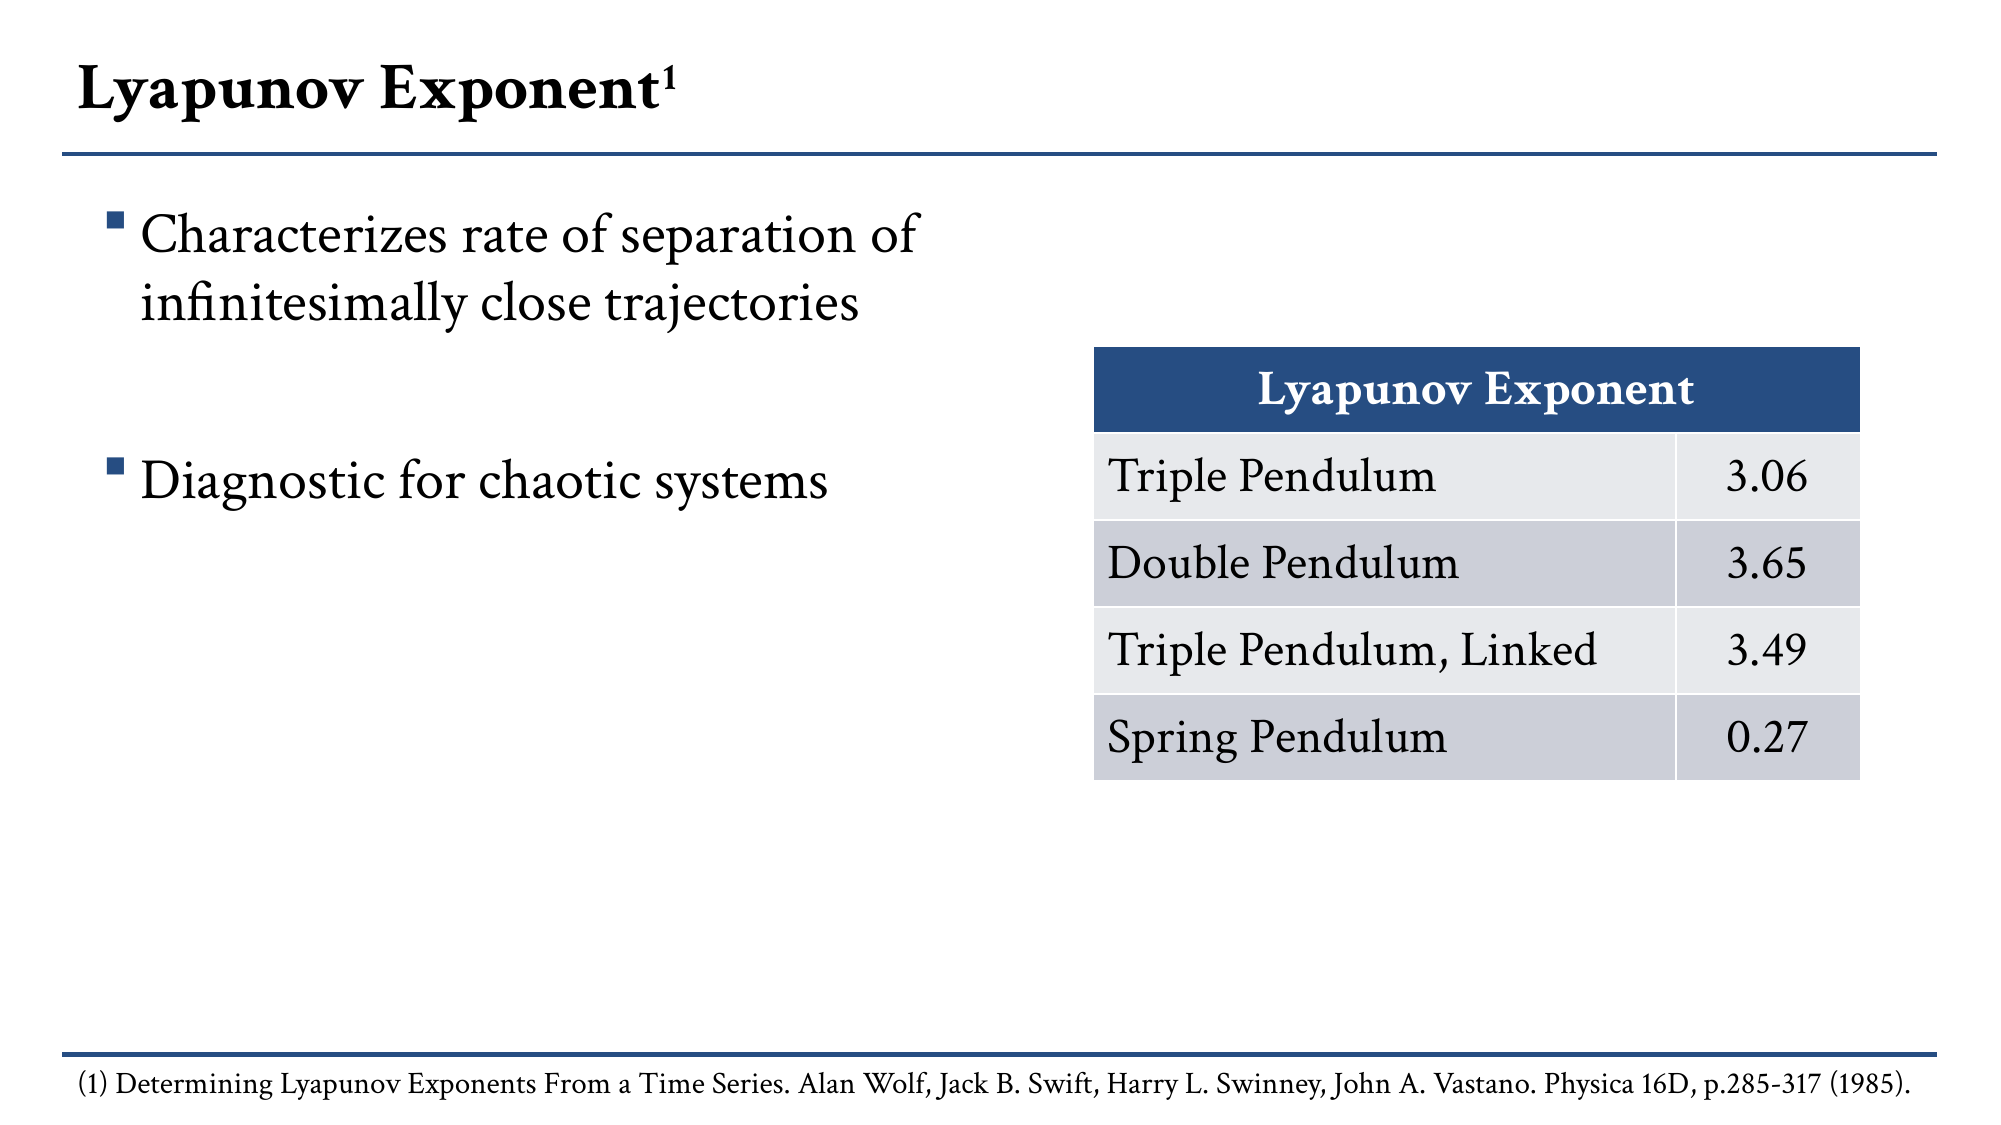

# Lyapunov Exponent1
Characterizes rate of separation of infinitesimally close trajectories

Diagnostic for chaotic systems
| Lyapunov Exponent |  |
| --- | --- |
| Triple Pendulum | 3.06 |
| Double Pendulum | 3.65 |
| Triple Pendulum, Linked | 3.49 |
| Spring Pendulum | 0.27 |
(1) Determining Lyapunov Exponents From a Time Series. Alan Wolf, Jack B. Swift, Harry L. Swinney, John A. Vastano. Physica 16D, p.285-317 (1985).